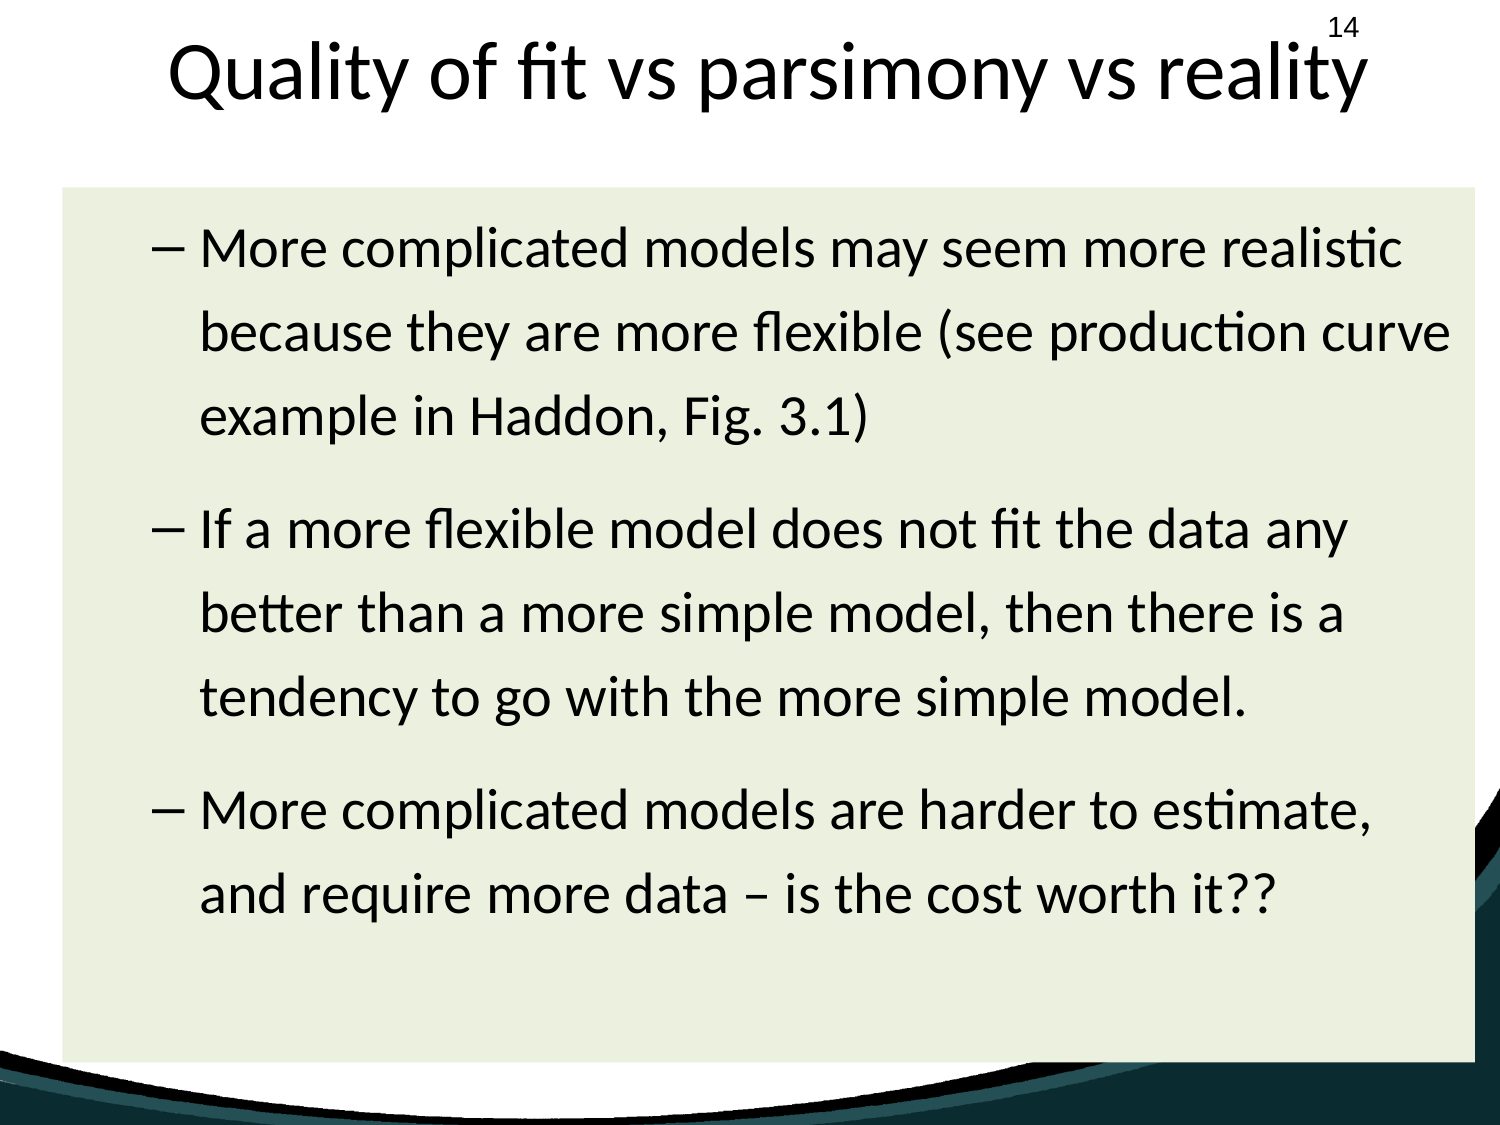

# Quality of fit vs parsimony vs reality
More complicated models may seem more realistic because they are more flexible (see production curve example in Haddon, Fig. 3.1)
If a more flexible model does not fit the data any better than a more simple model, then there is a tendency to go with the more simple model.
More complicated models are harder to estimate, and require more data – is the cost worth it??